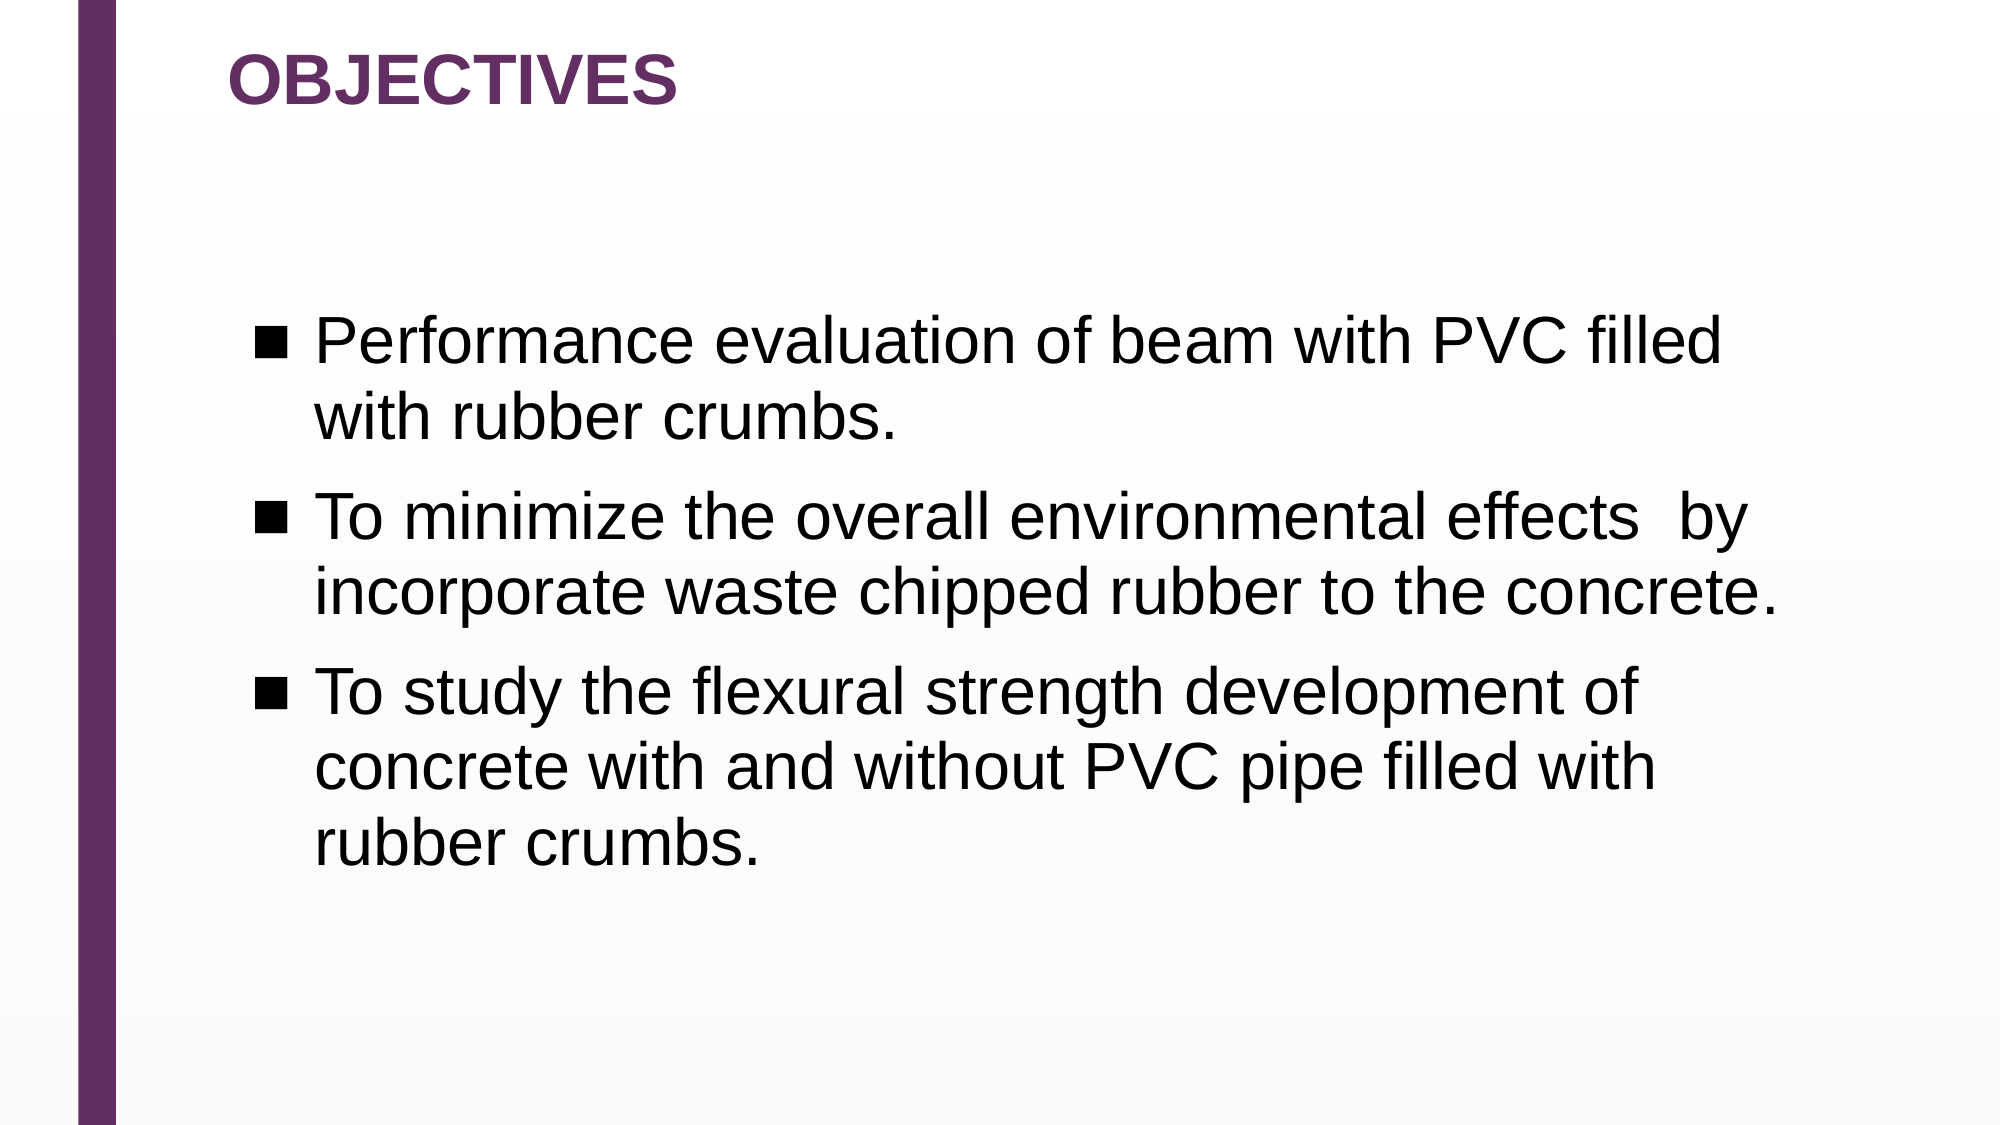

# OBJECTIVES

Performance evaluation of beam with PVC filled with rubber crumbs.
To minimize the overall environmental effects  by incorporate waste chipped rubber to the concrete.
To study the flexural strength development of concrete with and without PVC pipe filled with rubber crumbs.